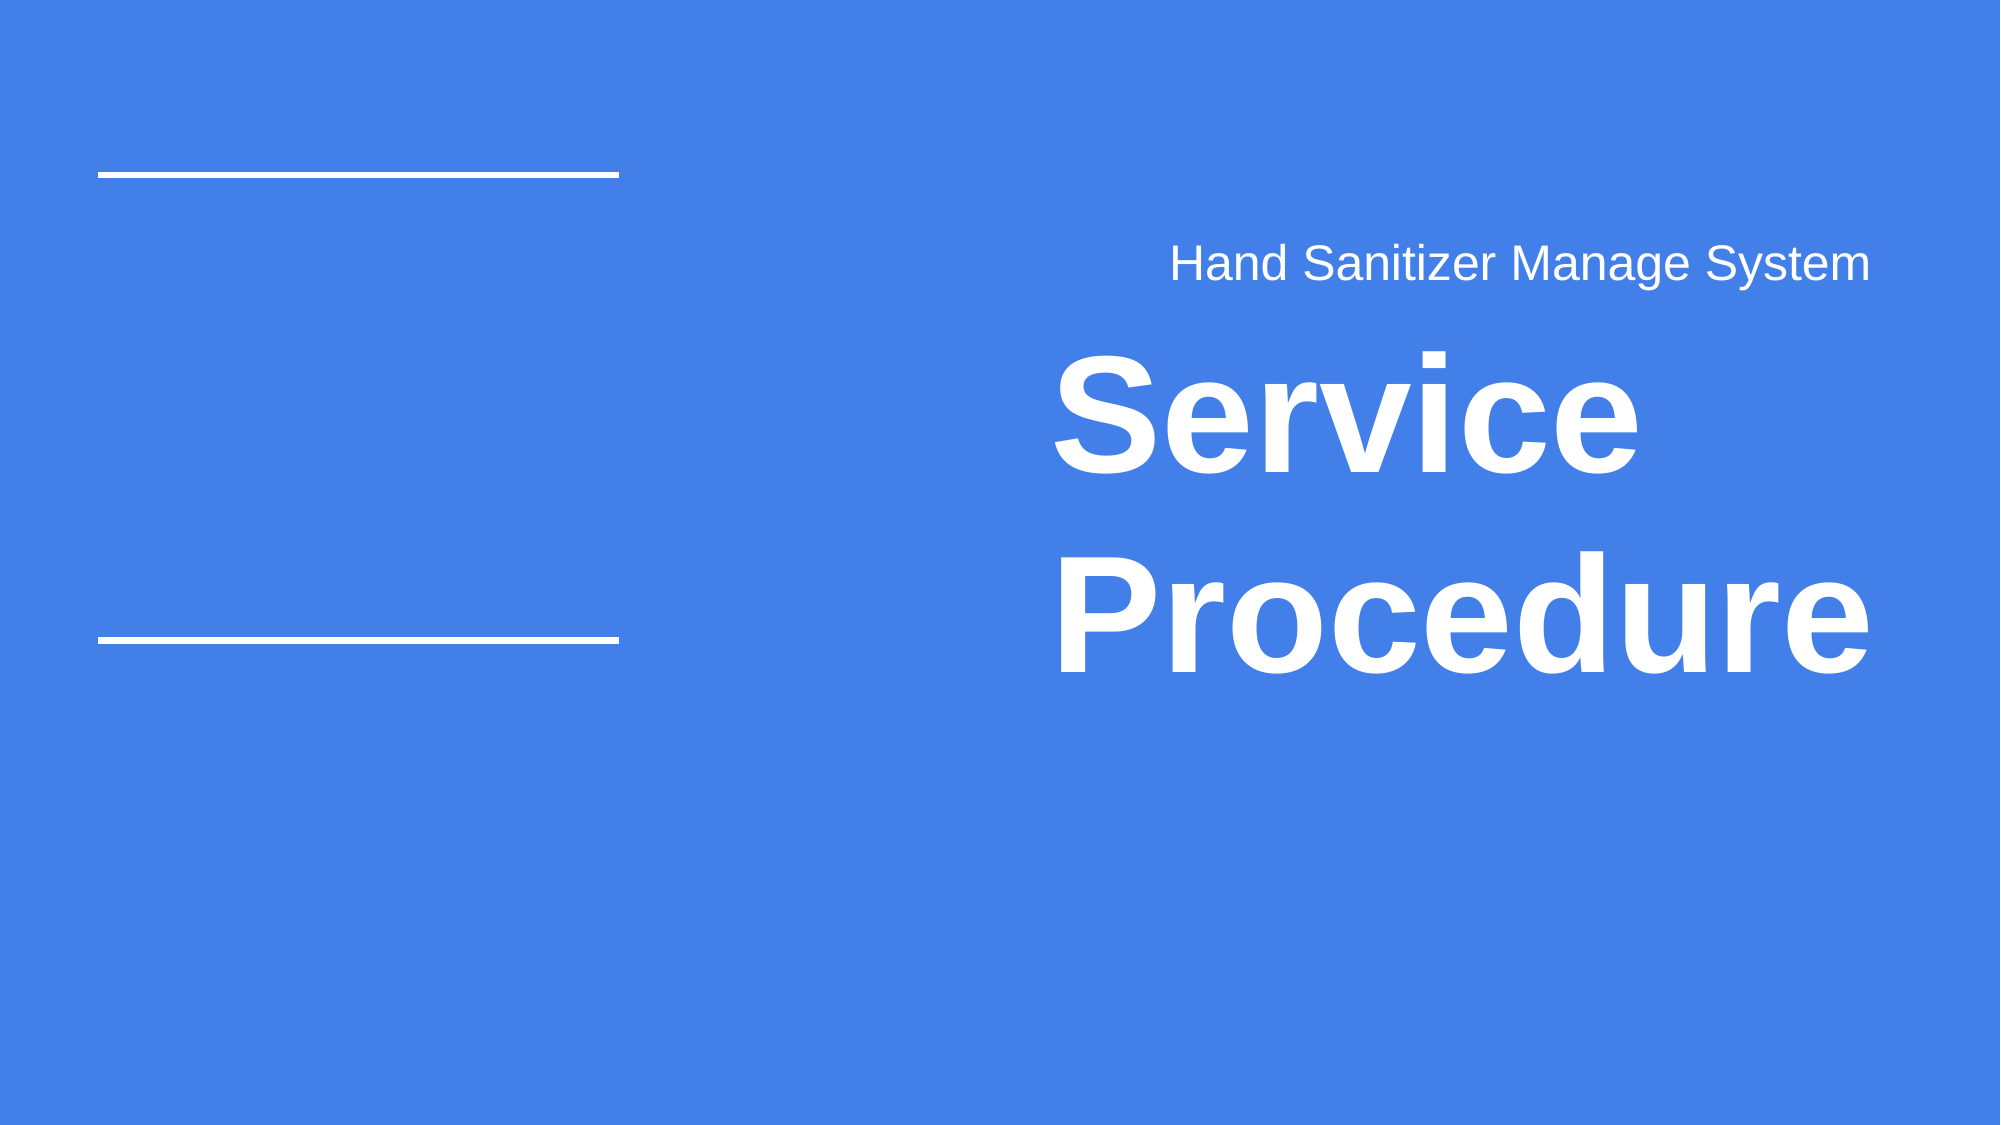

06
Hand Sanitizer Manage System
Service
Procedure